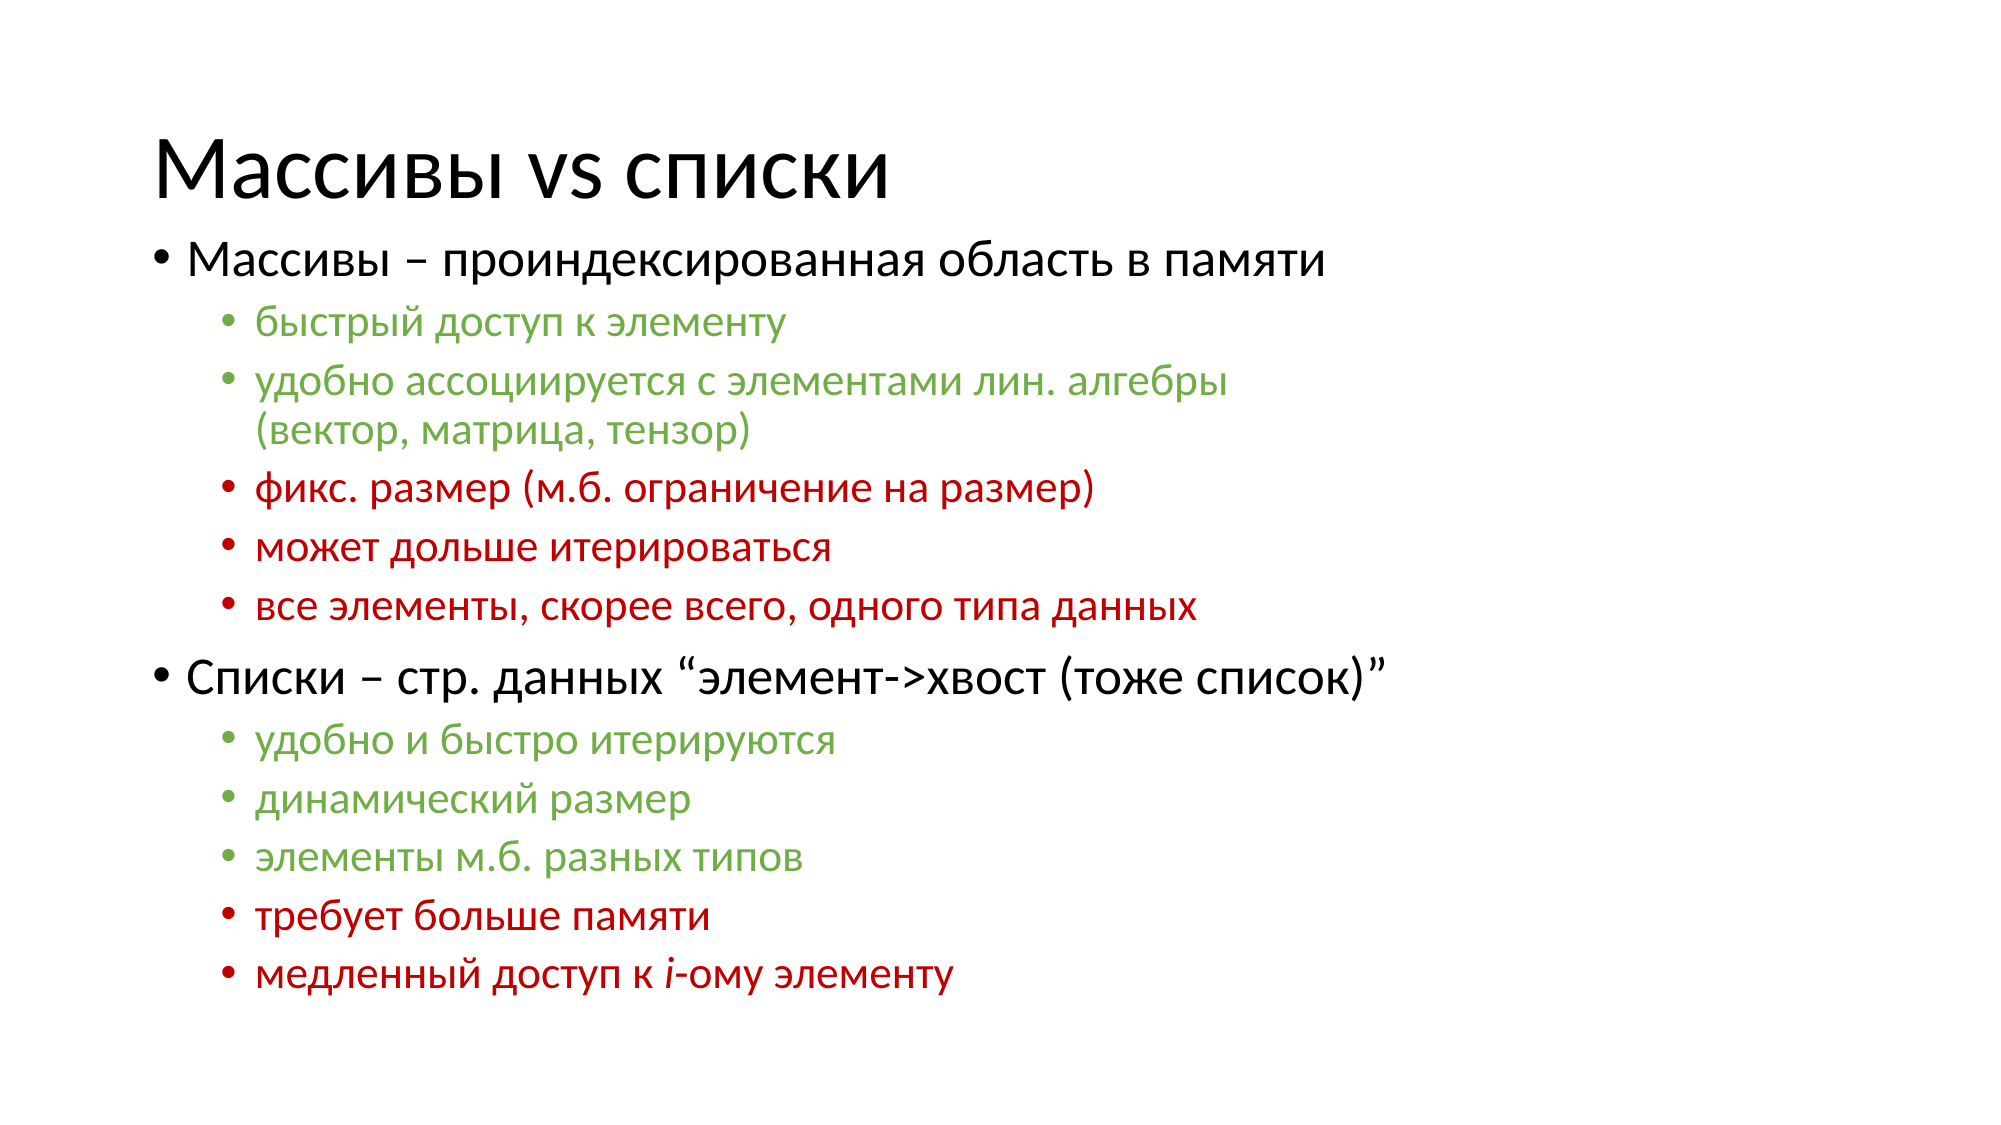

# Массивы vs списки
Массивы – проиндексированная область в памяти
быстрый доступ к элементу
удобно ассоциируется с элементами лин. алгебры
(вектор, матрица, тензор)
фикс. размер (м.б. ограничение на размер)
может дольше итерироваться
все элементы, скорее всего, одного типа данных
Списки – стр. данных “элемент->хвост (тоже список)”
удобно и быстро итерируются
динамический размер
элементы м.б. разных типов
требует больше памяти
медленный доступ к i-ому элементу